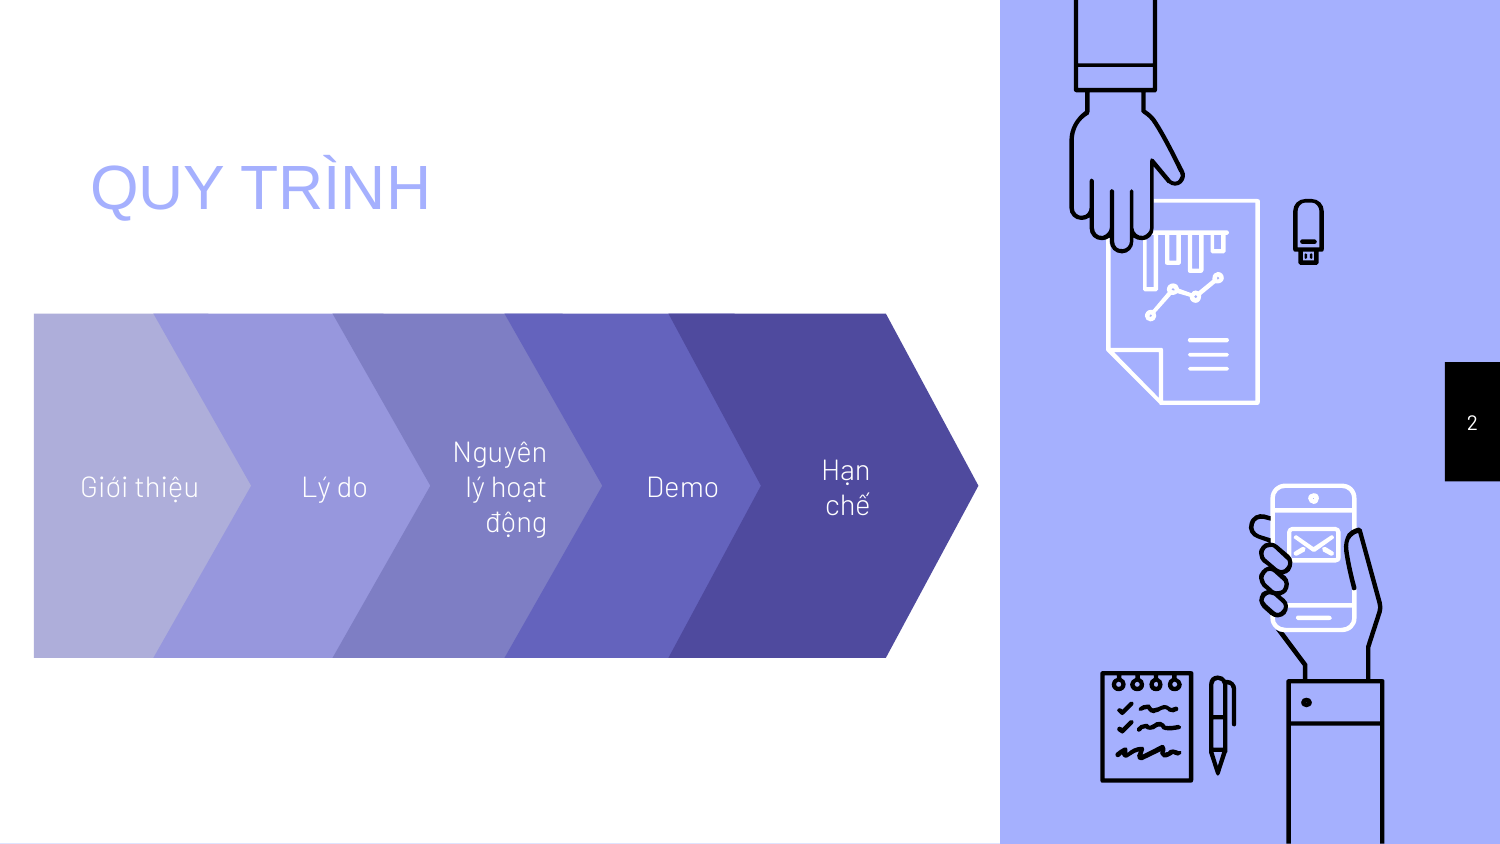

# QUY TRÌNH
Lý do
Demo
Hạn chế
Nguyên lý hoạt động
Giới thiệu
2